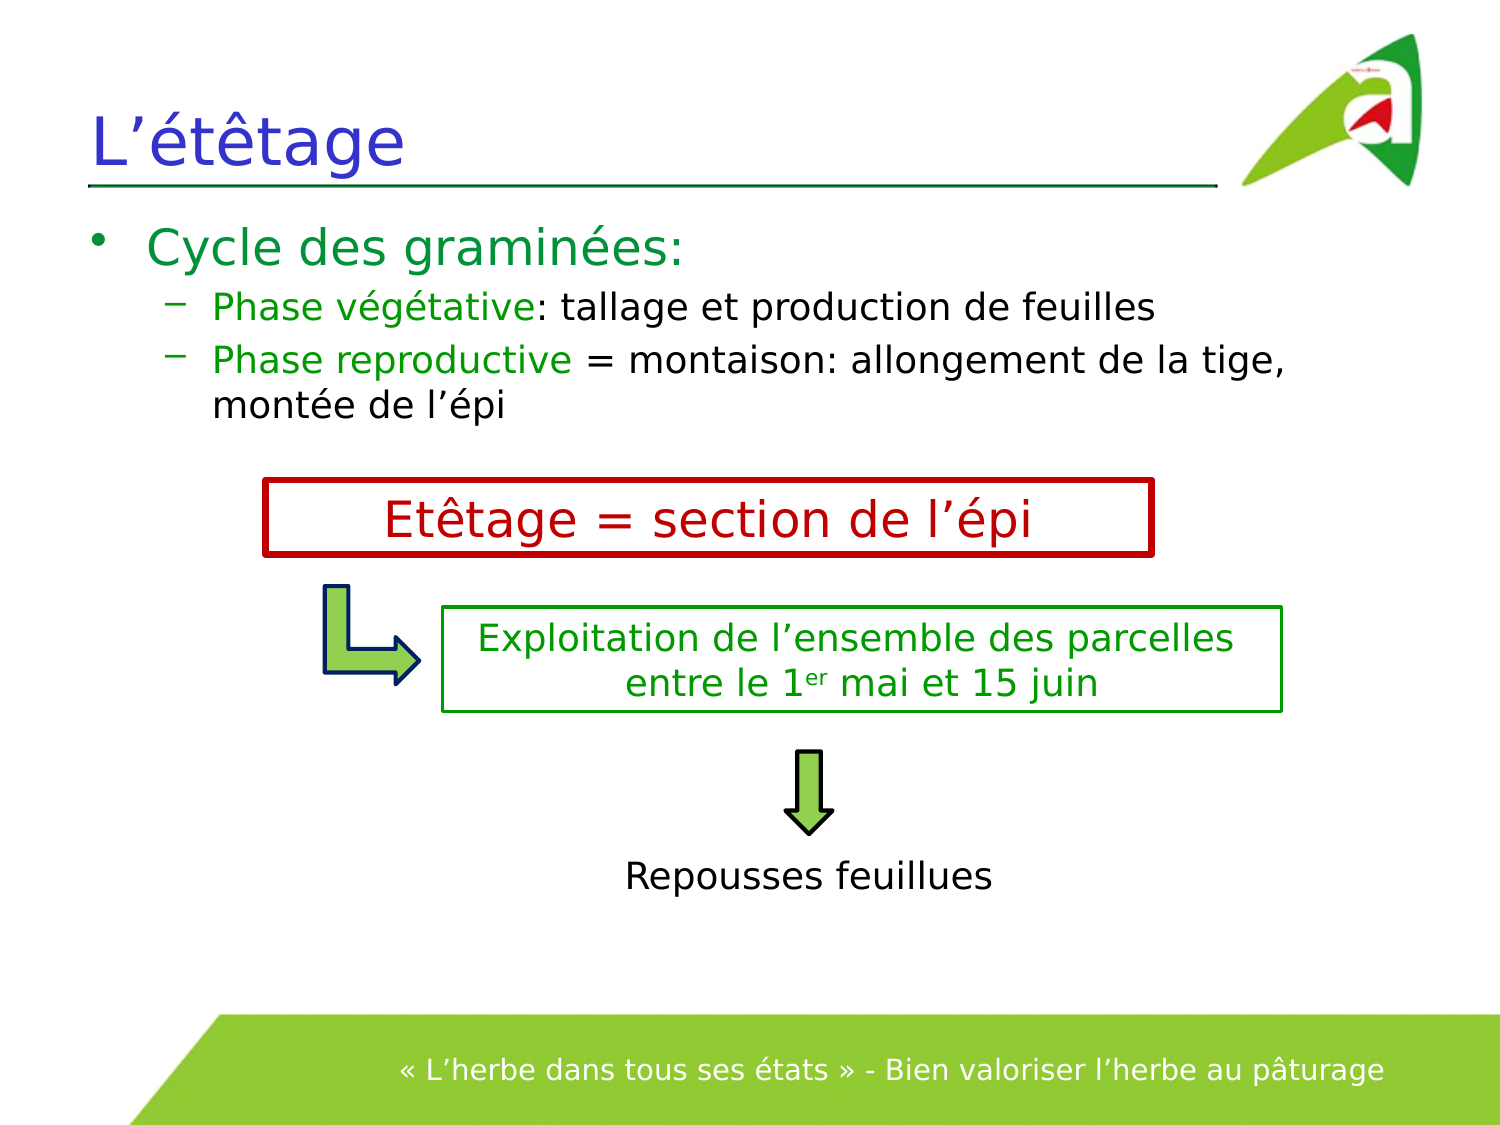

# L’étêtage
Cycle des graminées:
Phase végétative: tallage et production de feuilles
Phase reproductive = montaison: allongement de la tige, montée de l’épi
Etêtage = section de l’épi

Exploitation de l’ensemble des parcelles
entre le 1er mai et 15 juin

Repousses feuillues
« L’herbe dans tous ses états » - Bien valoriser l’herbe au pâturage